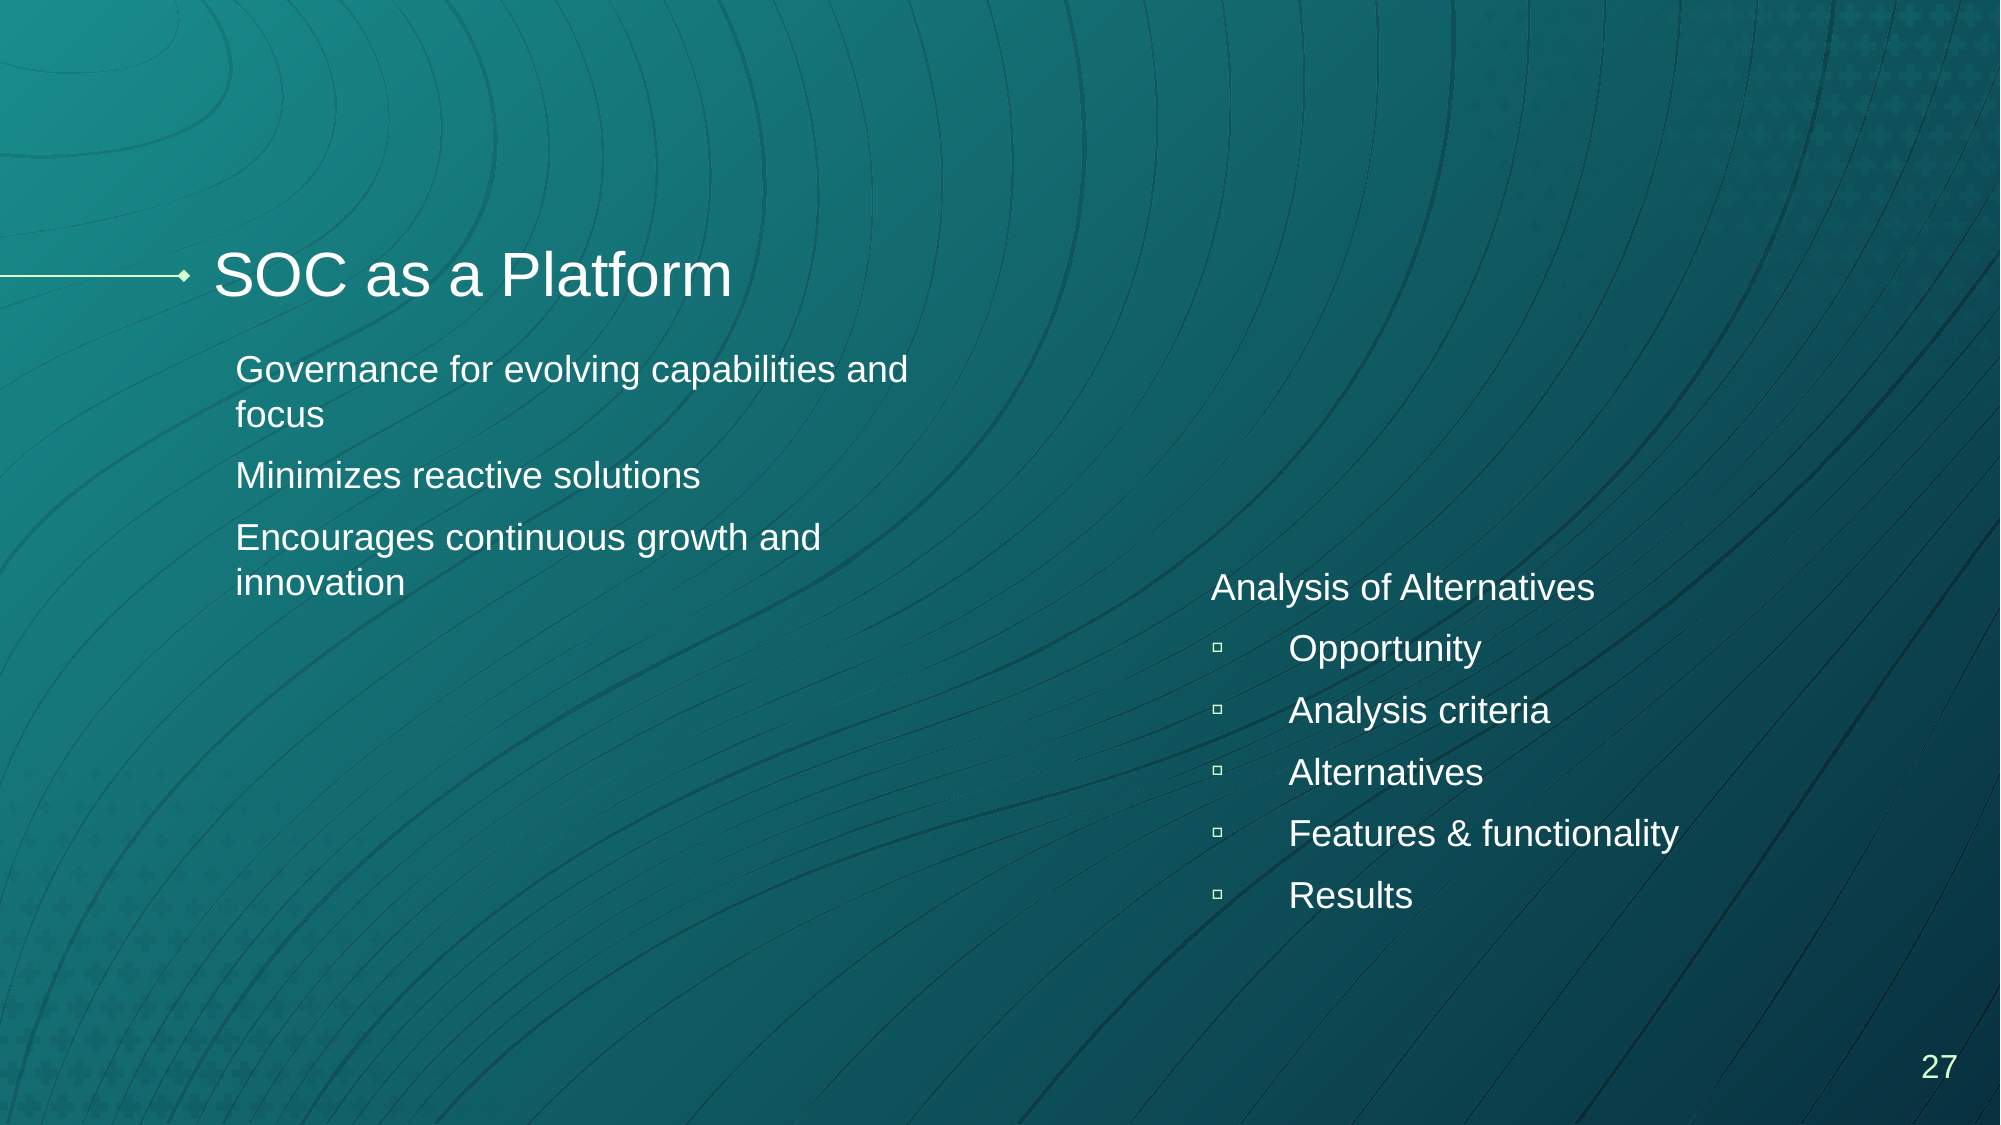

# SOC as a Platform
Governance for evolving capabilities and focus
Minimizes reactive solutions
Encourages continuous growth and innovation

Analysis of Alternatives
Opportunity
Analysis criteria
Alternatives
Features & functionality
Results
27